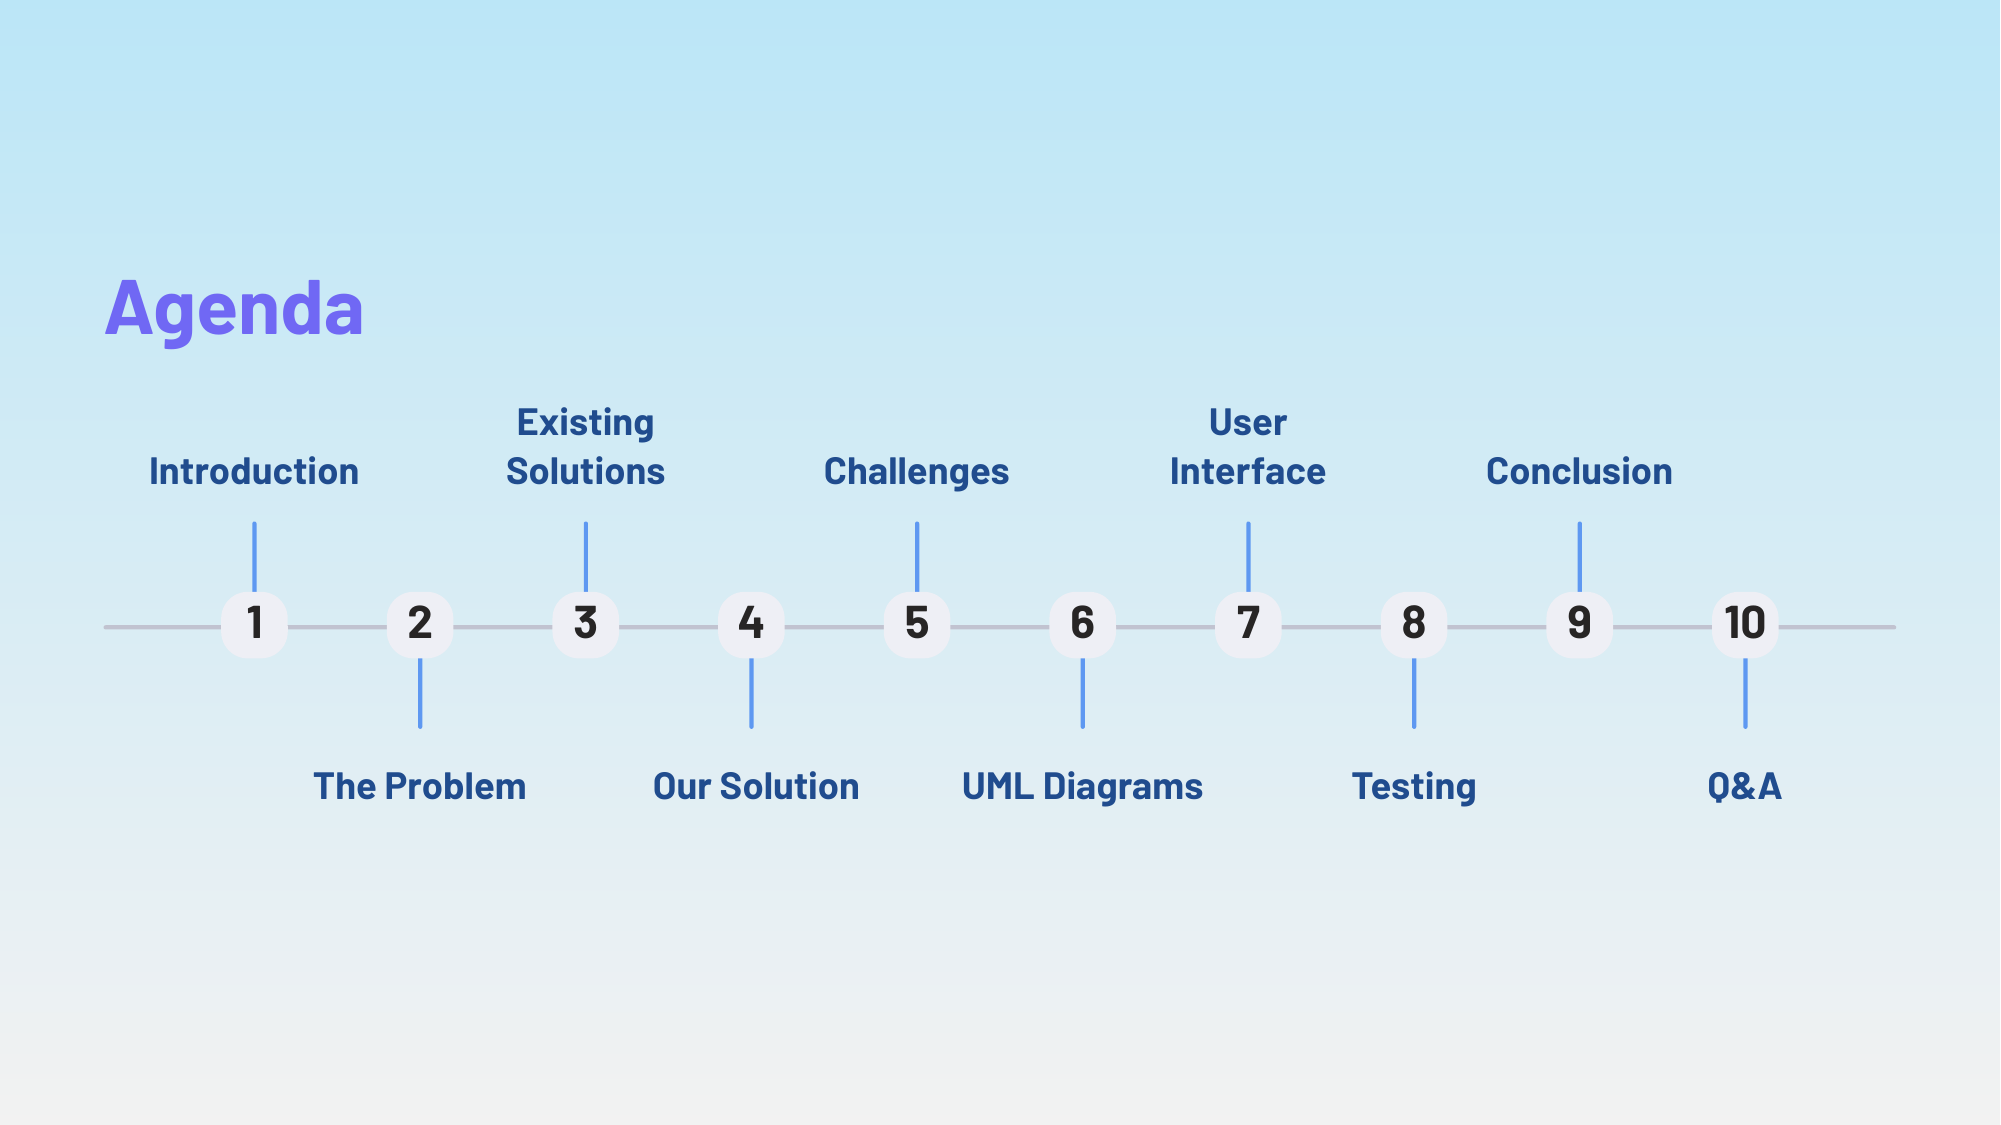

Agenda
Existing Solutions
User Interface
Introduction
Challenges
Conclusion

1
2
3
4
5
6
7
8
9
10

The Problem
UML Diagrams
Testing
Q&A
Our Solution